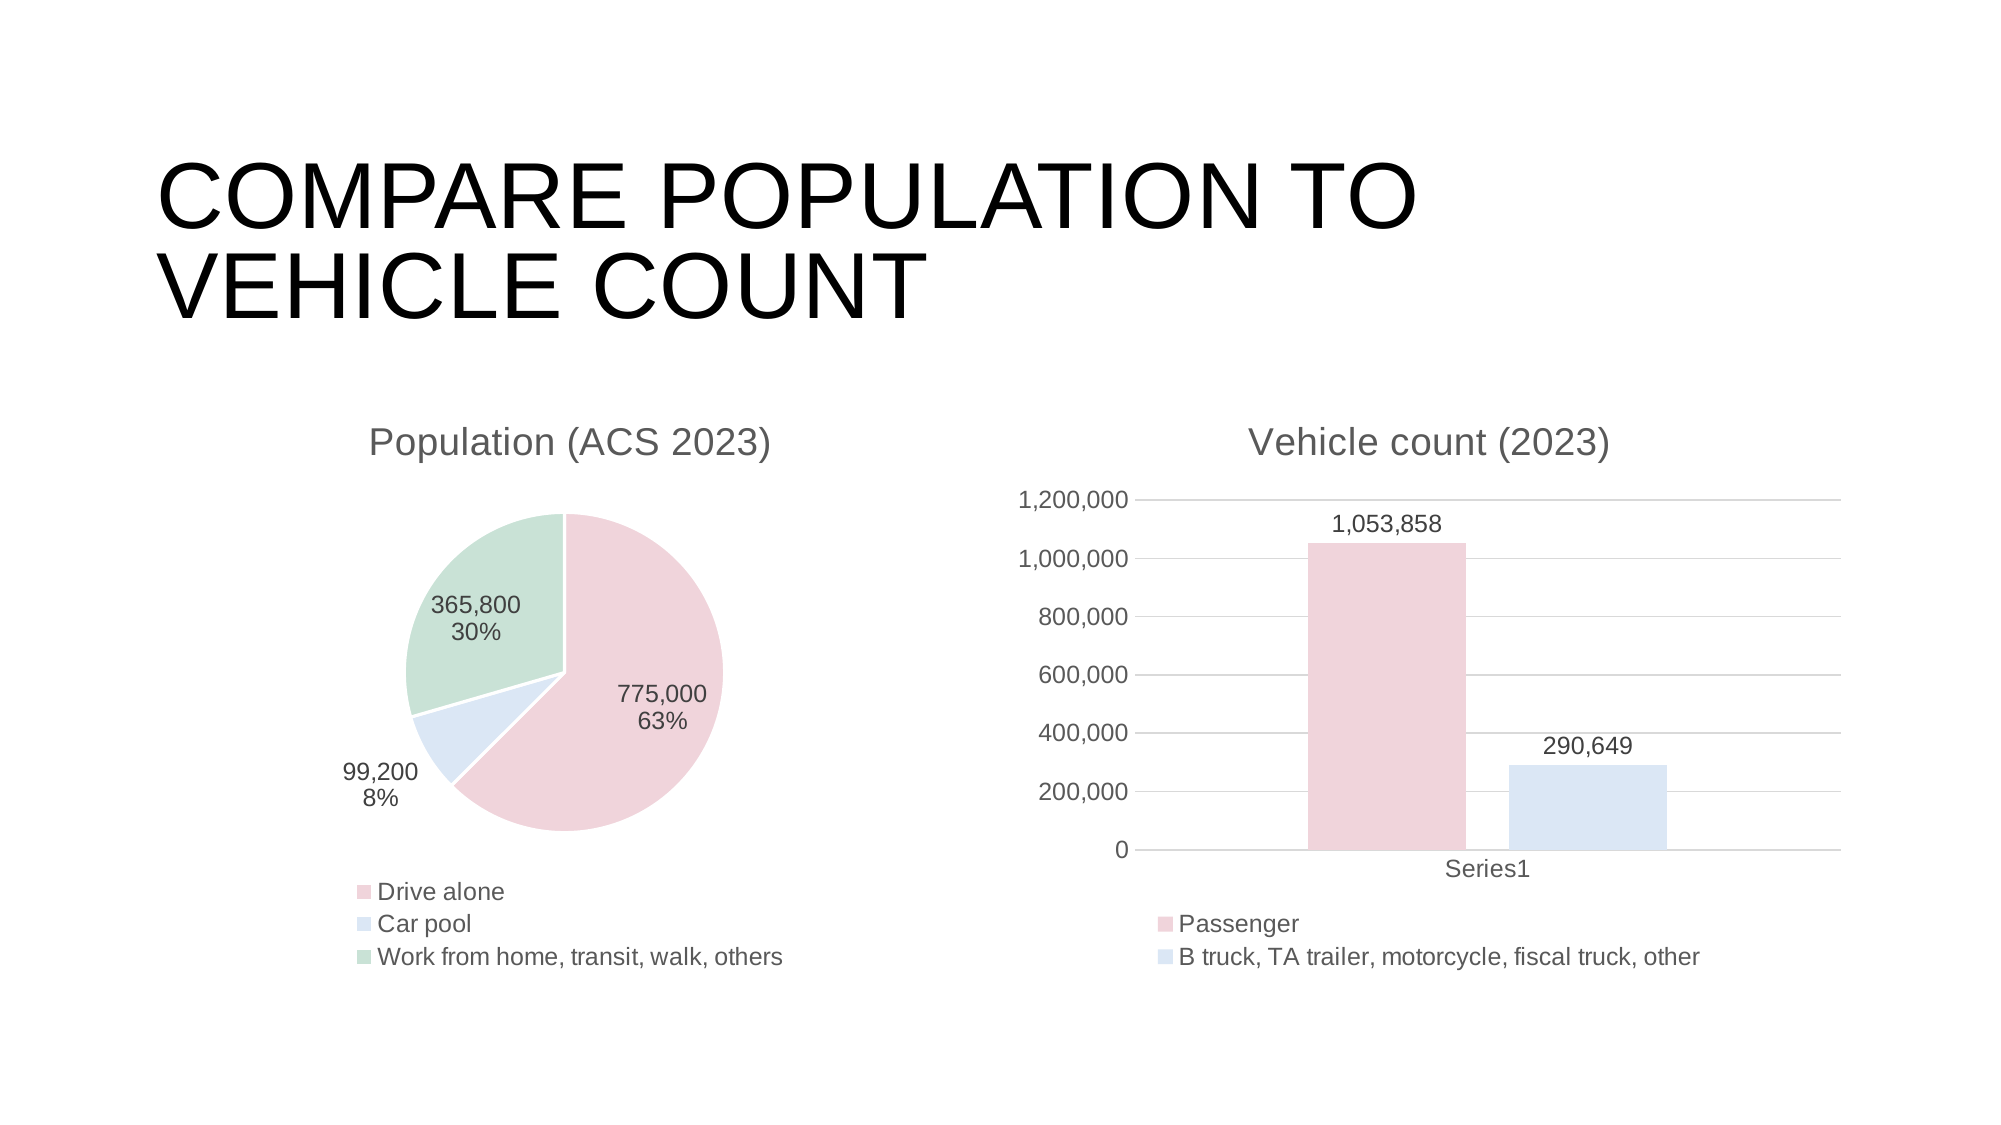

# Compare population to vehicle count

### Chart: Population (ACS 2023)

| Category | Sales |
|---|---|
| Drive alone | 775000.0 |
| Car pool | 99200.0 |
| Work from home, transit, walk, others | 365800.0 |

### Chart: Vehicle count (2023)

| Category | Passenger | B truck, TA trailer, motorcycle, fiscal truck, other |
|---|---|---|
|  | 1053858.0 | 290649.0 |